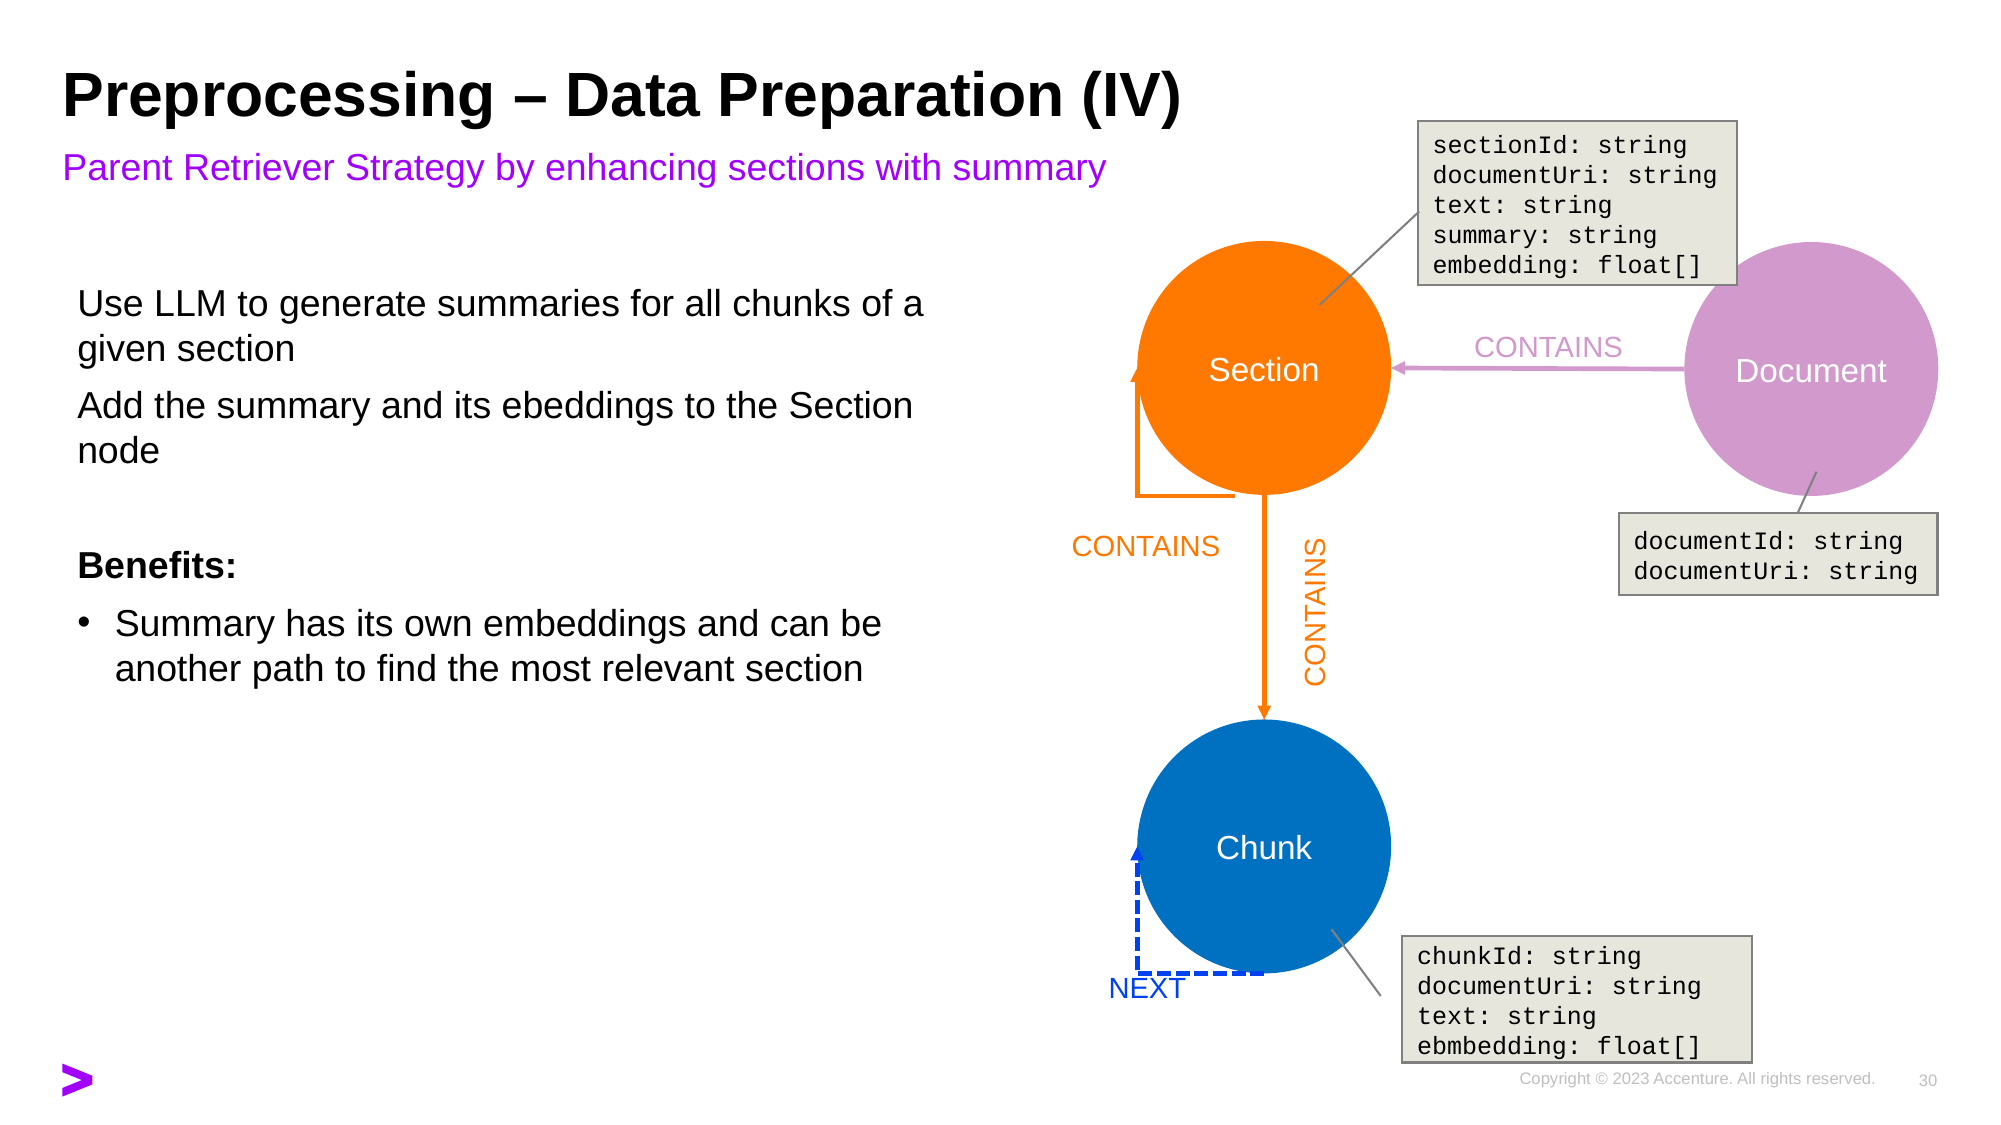

# Preprocessing – Data Preparation (IV)

sectionId: string
documentUri: string
text: string
summary: string
embedding: float[]
Parent Retriever Strategy by enhancing sections with summary

Section
Document
Use LLM to generate summaries for all chunks of a given section
Add the summary and its ebeddings to the Section node

Benefits:
Summary has its own embeddings and can be another path to find the most relevant section
CONTAINS
documentId: string
documentUri: string
CONTAINS
CONTAINS
Chunk
chunkId: string
documentUri: string
text: string
ebmbedding: float[]
NEXT